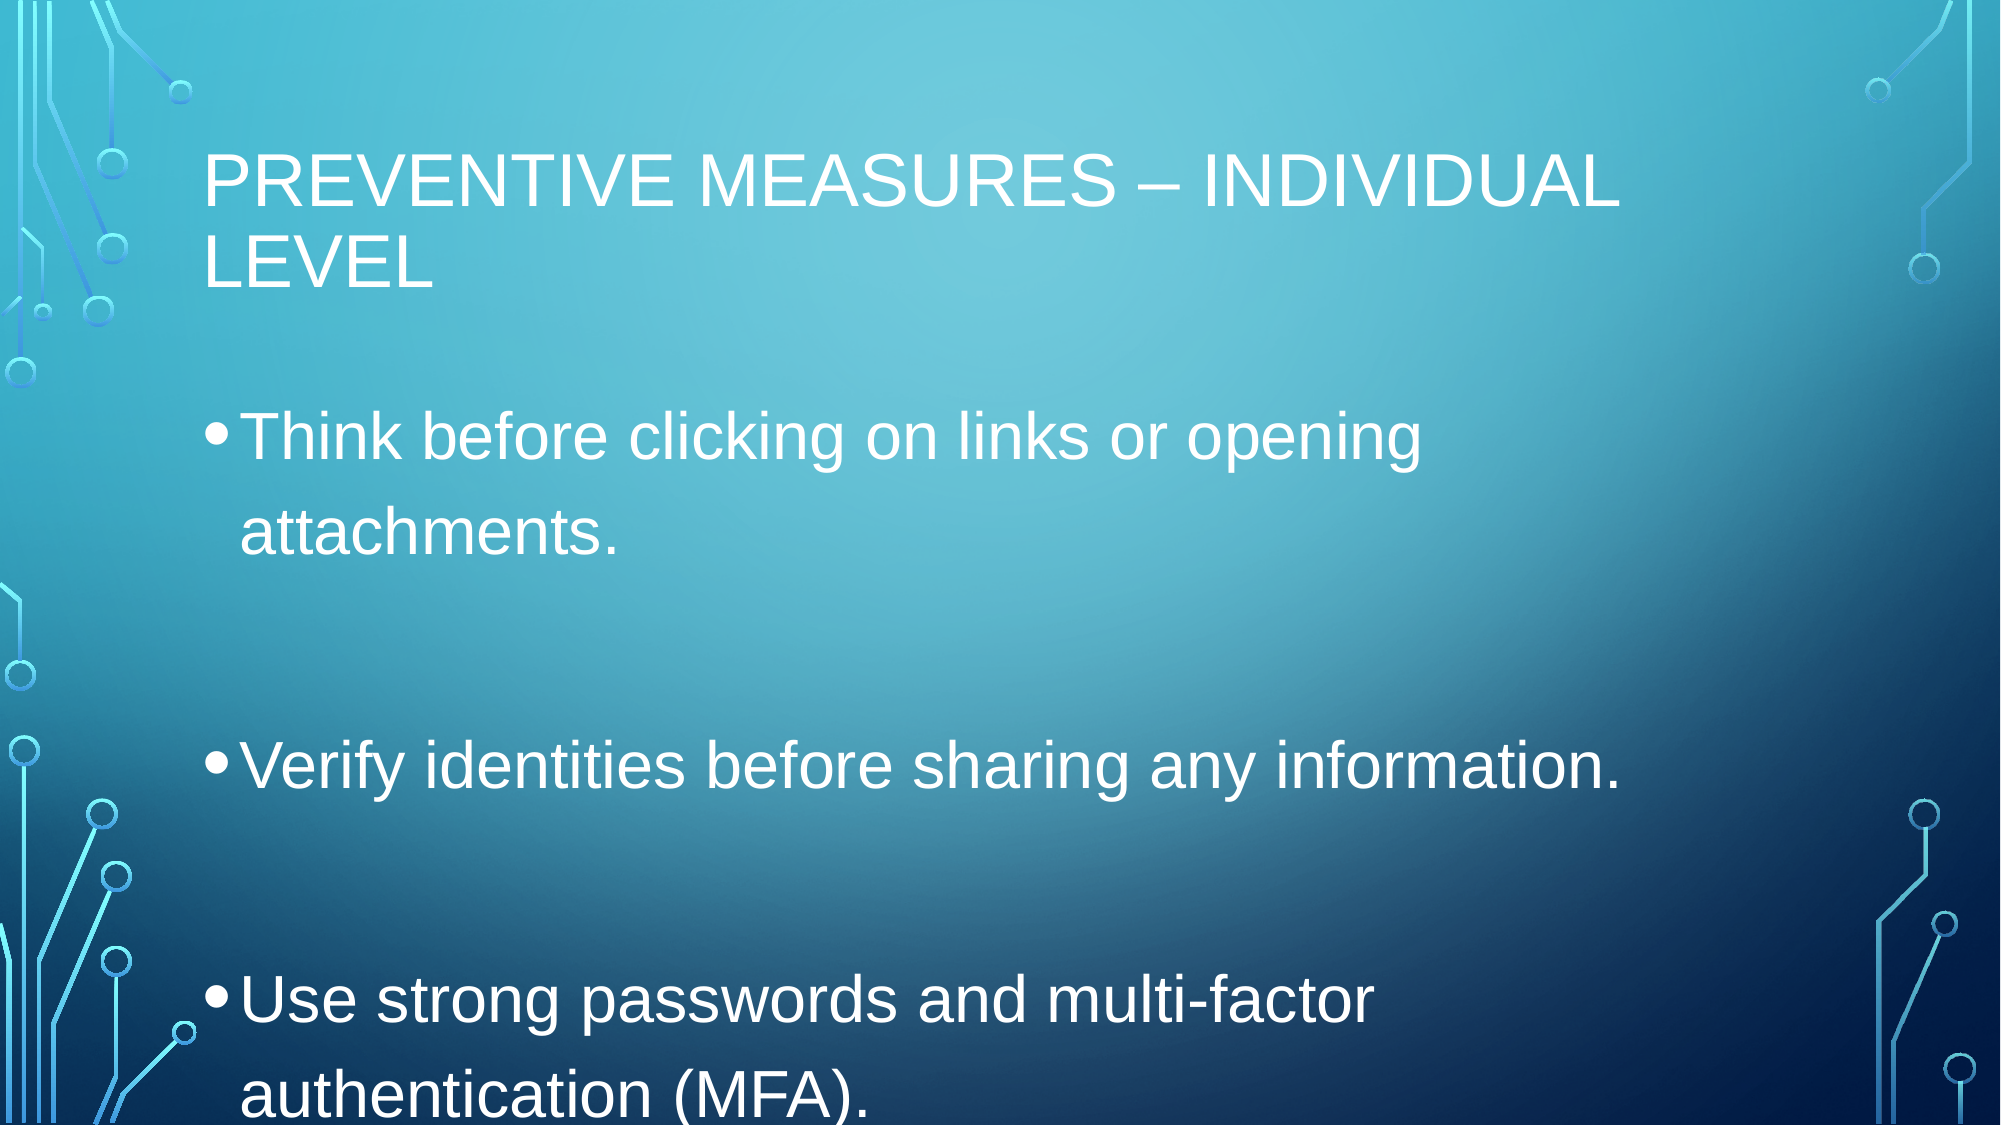

# Preventive measures – Individual level
Think before clicking on links or opening attachments.

Verify identities before sharing any information.

Use strong passwords and multi-factor authentication (MFA).